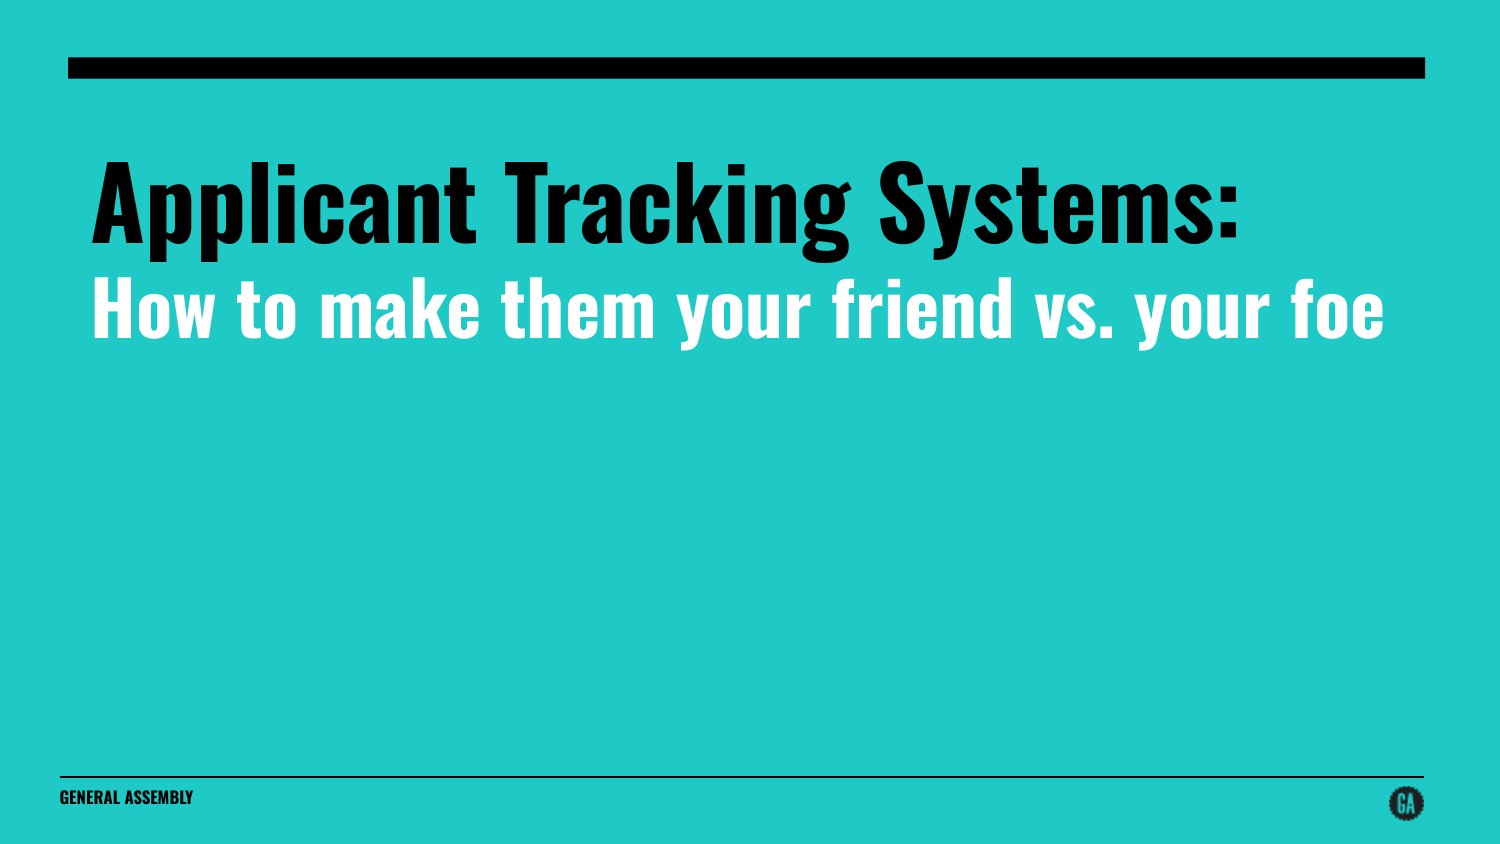

# Applicant Tracking Systems:
How to make them your friend vs. your foe